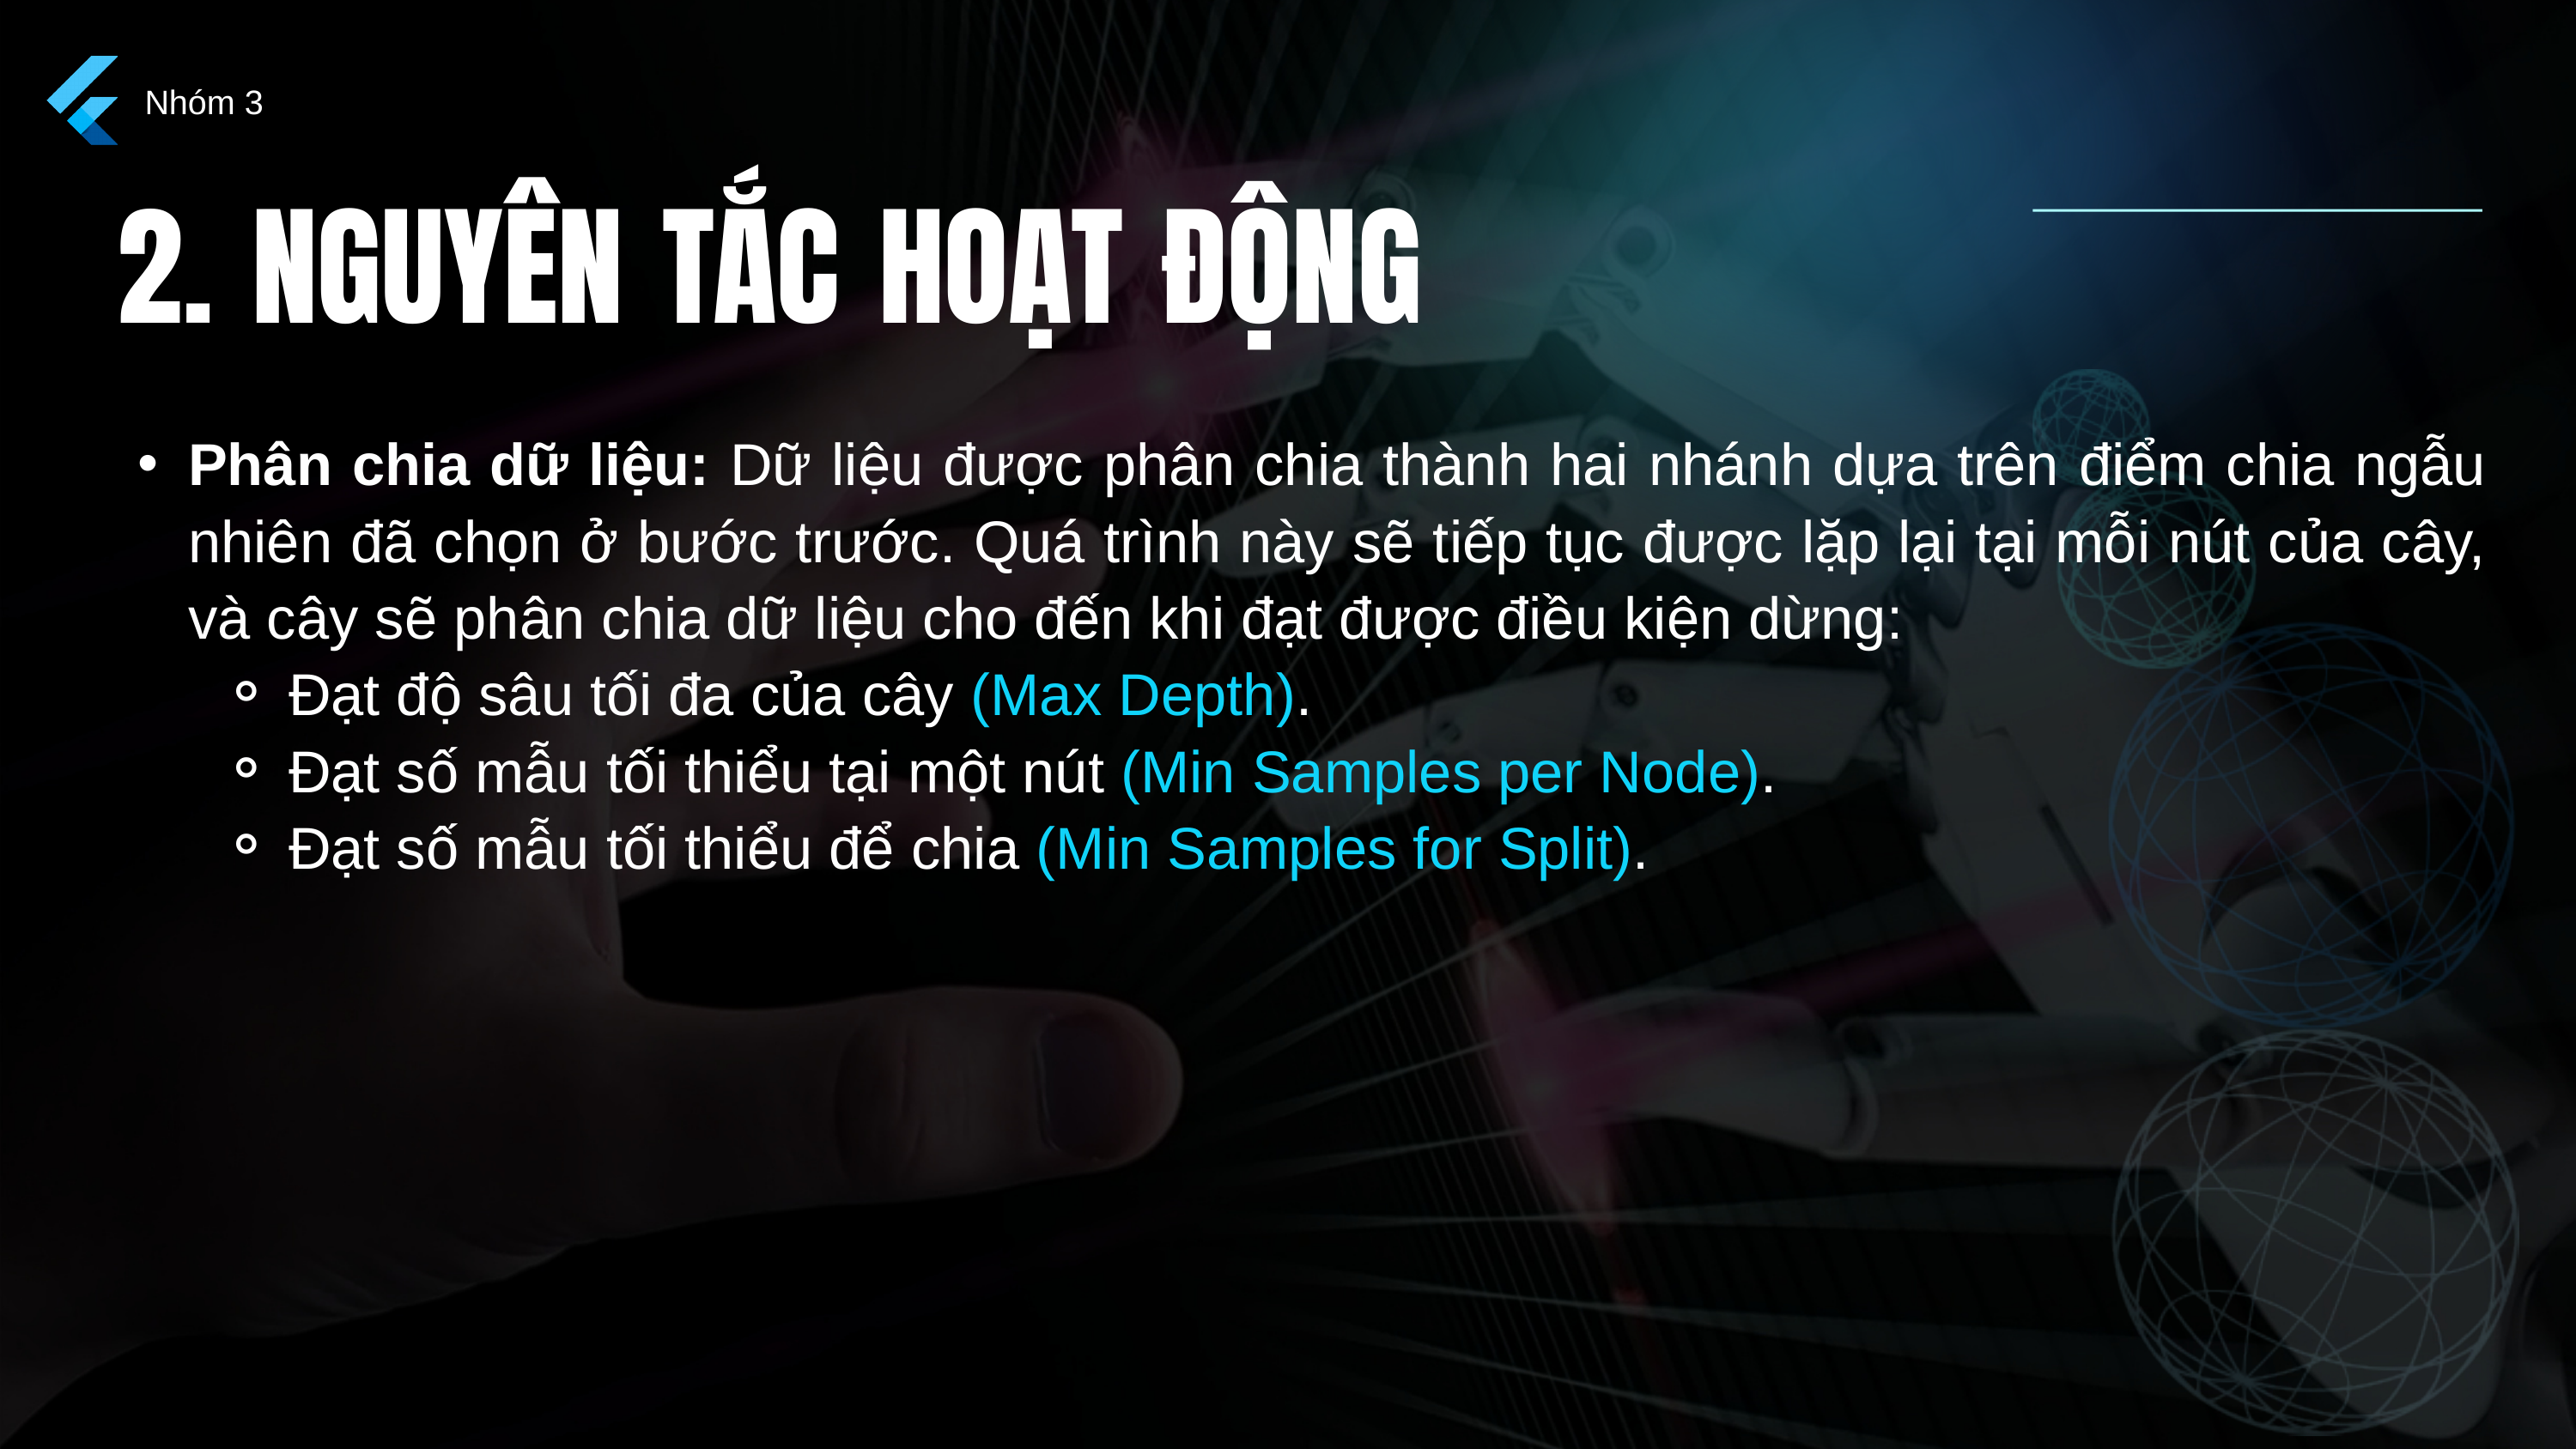

Nhóm 3
2. NGUYÊN TẮC HOẠT ĐỘNG

Phân chia dữ liệu: Dữ liệu được phân chia thành hai nhánh dựa trên điểm chia ngẫu nhiên đã chọn ở bước trước. Quá trình này sẽ tiếp tục được lặp lại tại mỗi nút của cây, và cây sẽ phân chia dữ liệu cho đến khi đạt được điều kiện dừng:
Đạt độ sâu tối đa của cây (Max Depth).
Đạt số mẫu tối thiểu tại một nút (Min Samples per Node).
Đạt số mẫu tối thiểu để chia (Min Samples for Split).